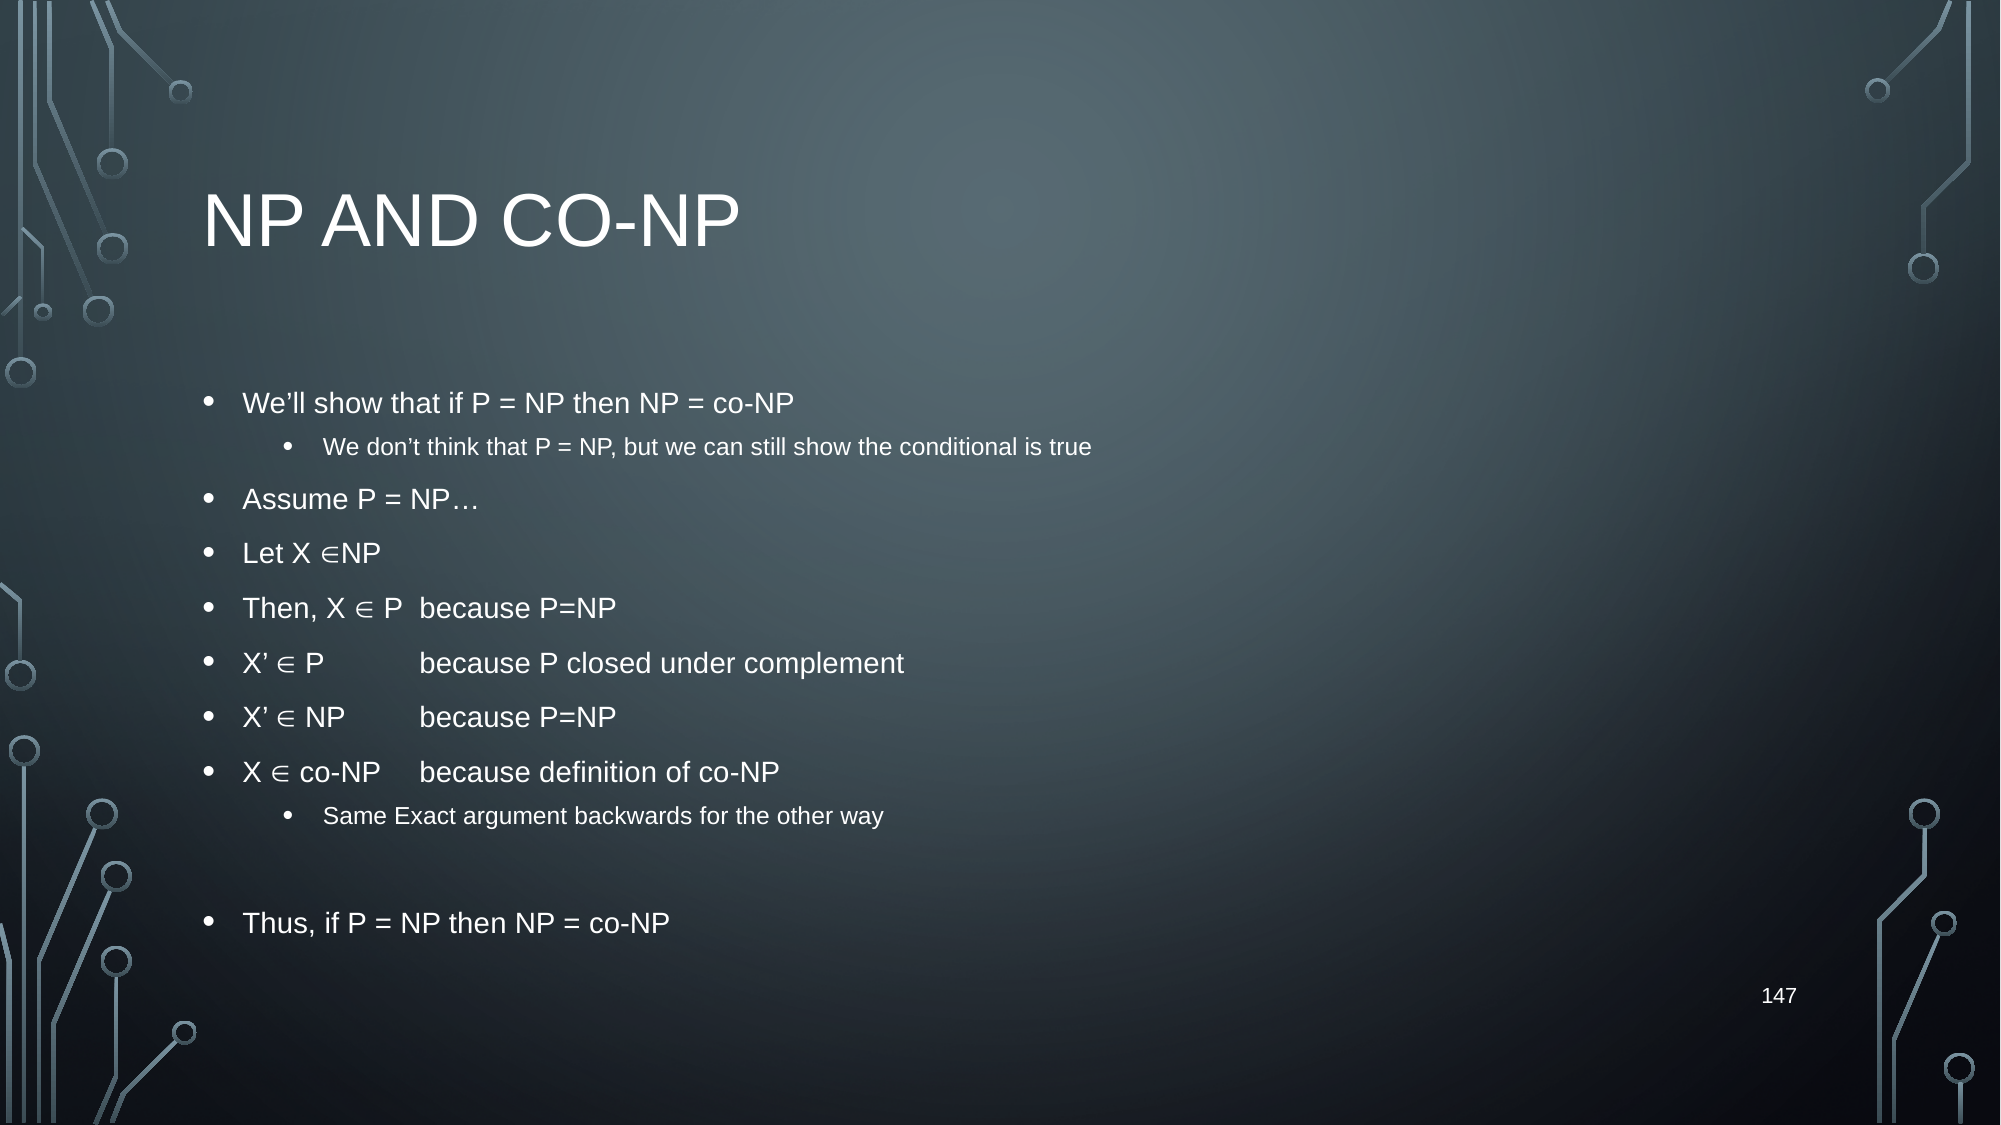

# NP and co-NP
We’ll show that if P = NP then NP = co-NP
We don’t think that P = NP, but we can still show the conditional is true
Assume P = NP…
Let X ∈NP
Then, X ∈ P		because P=NP
X’ ∈ P 		because P closed under complement
X’ ∈ NP		because P=NP
X ∈ co-NP		because definition of co-NP
Same Exact argument backwards for the other way

Thus, if P = NP then NP = co-NP

147